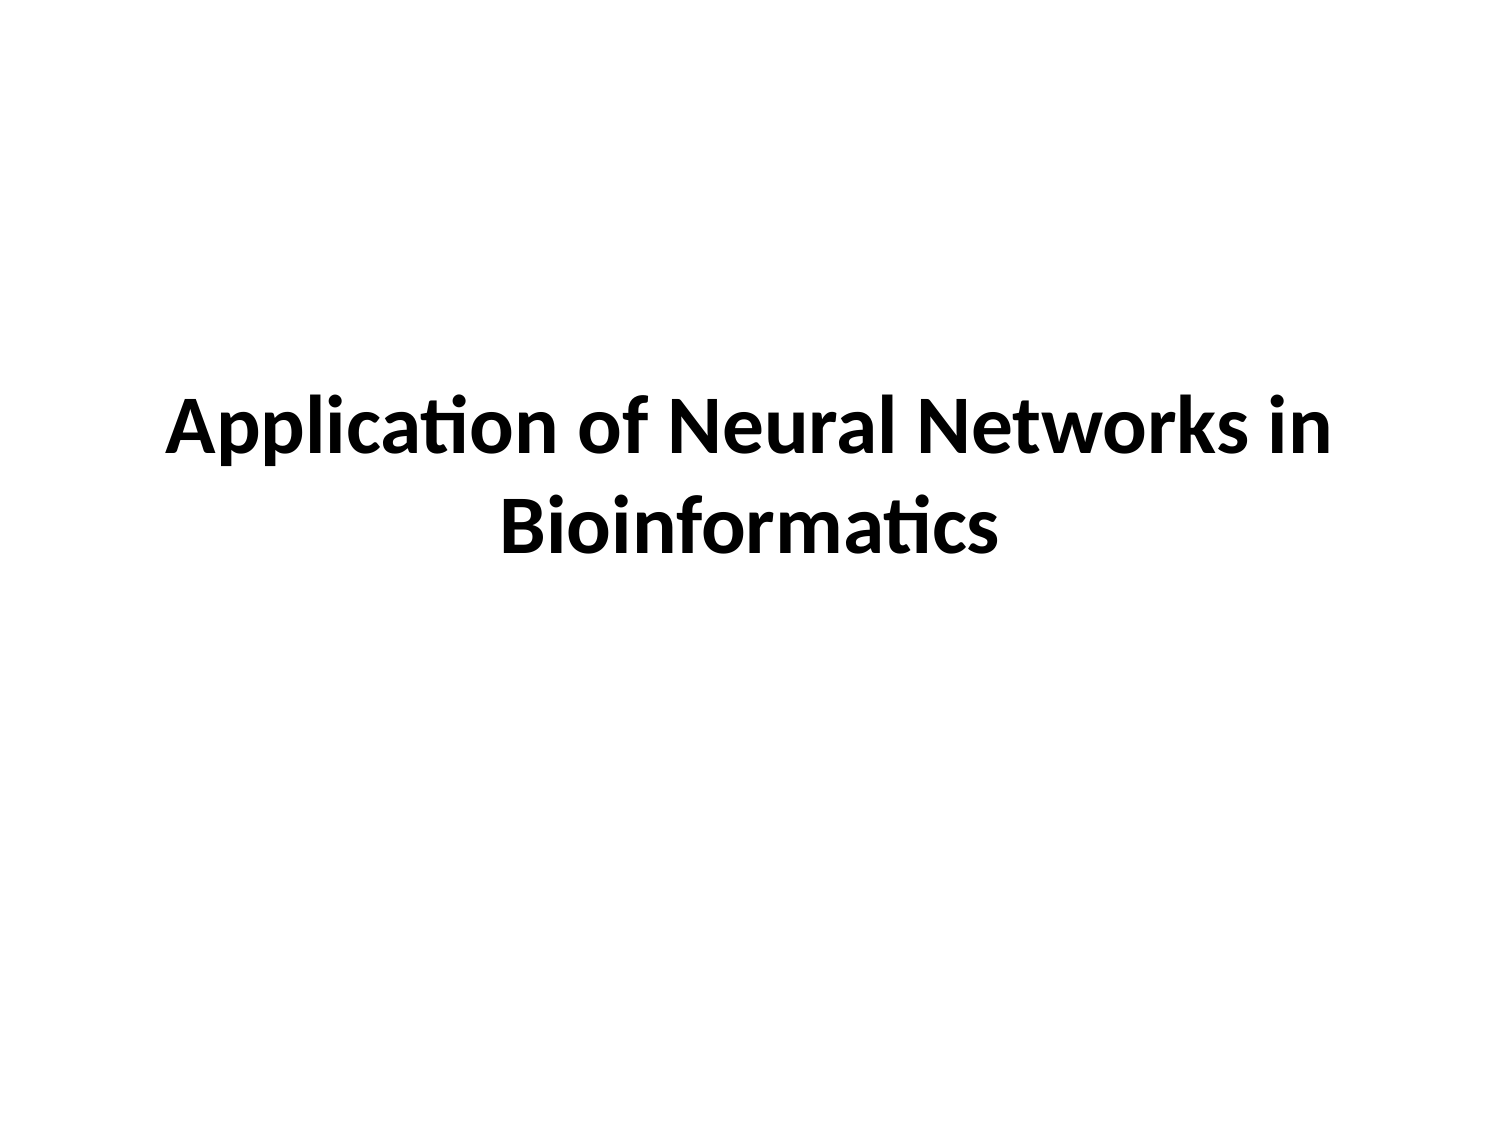

# Application of Neural Networks in Bioinformatics